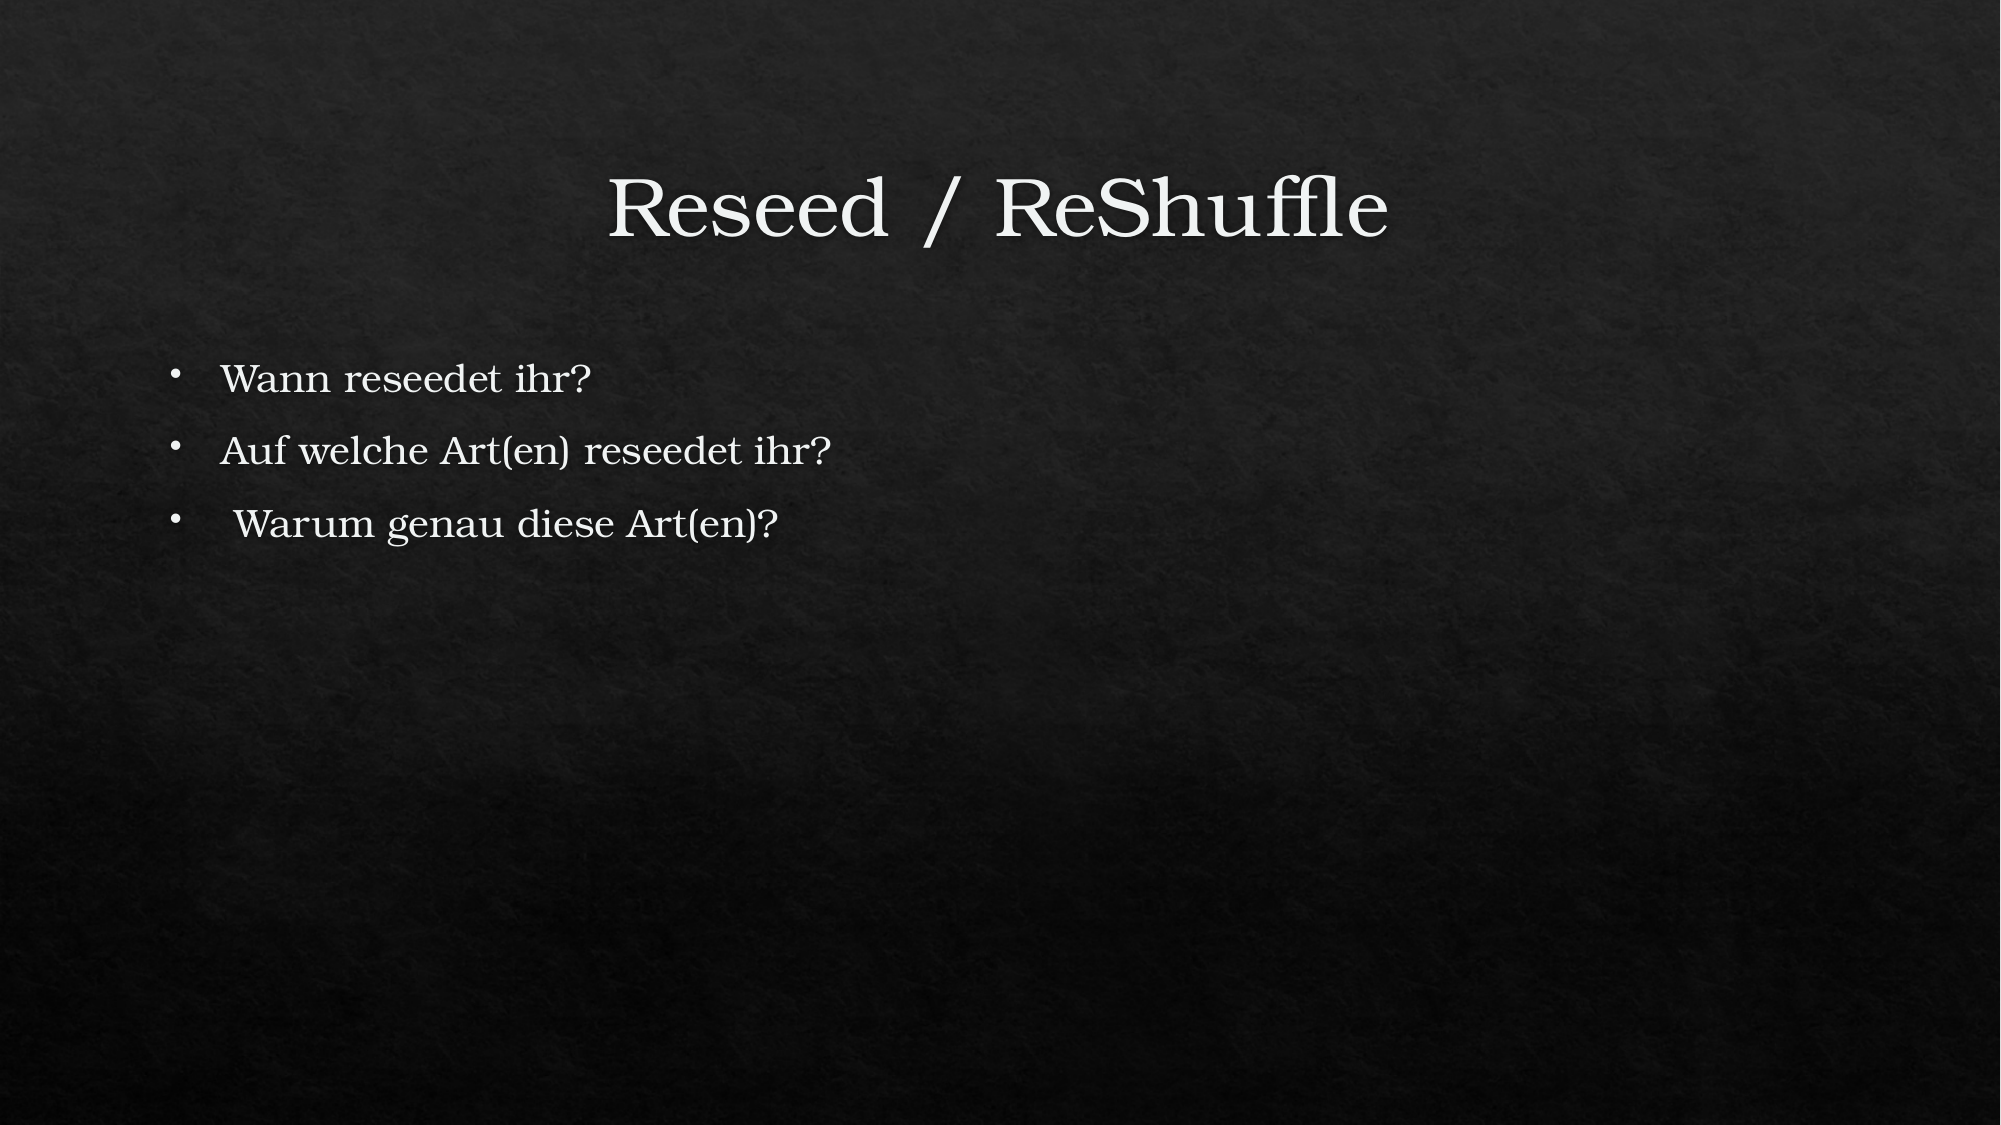

# Reseed / ReShuffle
Wann reseedet ihr?
Auf welche Art(en) reseedet ihr?
 Warum genau diese Art(en)?